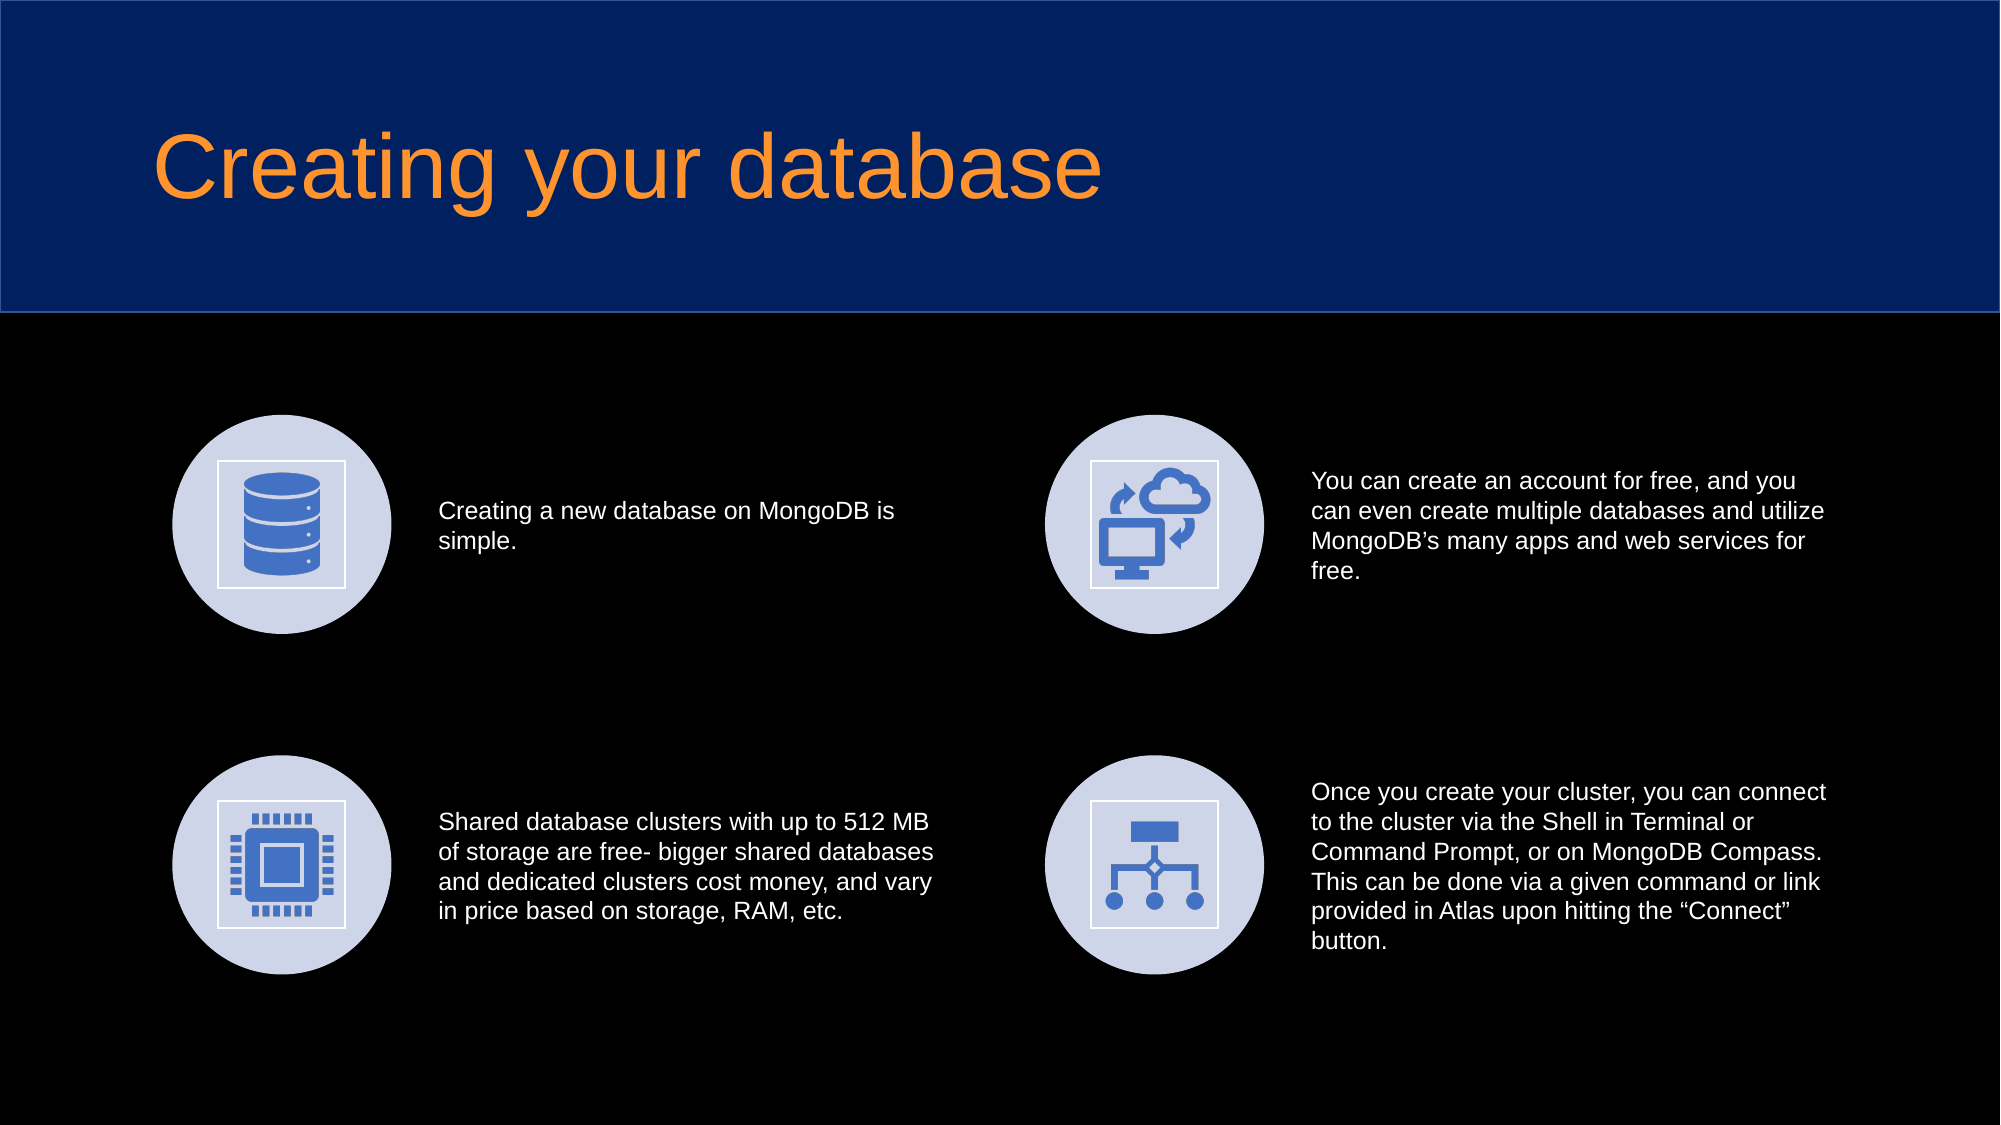

# Creating your database
Creating a new database on MongoDB is simple.
You can create an account for free, and you can even create multiple databases and utilize MongoDB’s many apps and web services for free.
Shared database clusters with up to 512 MB of storage are free- bigger shared databases and dedicated clusters cost money, and vary in price based on storage, RAM, etc.
Once you create your cluster, you can connect to the cluster via the Shell in Terminal or Command Prompt, or on MongoDB Compass. This can be done via a given command or link provided in Atlas upon hitting the “Connect” button.